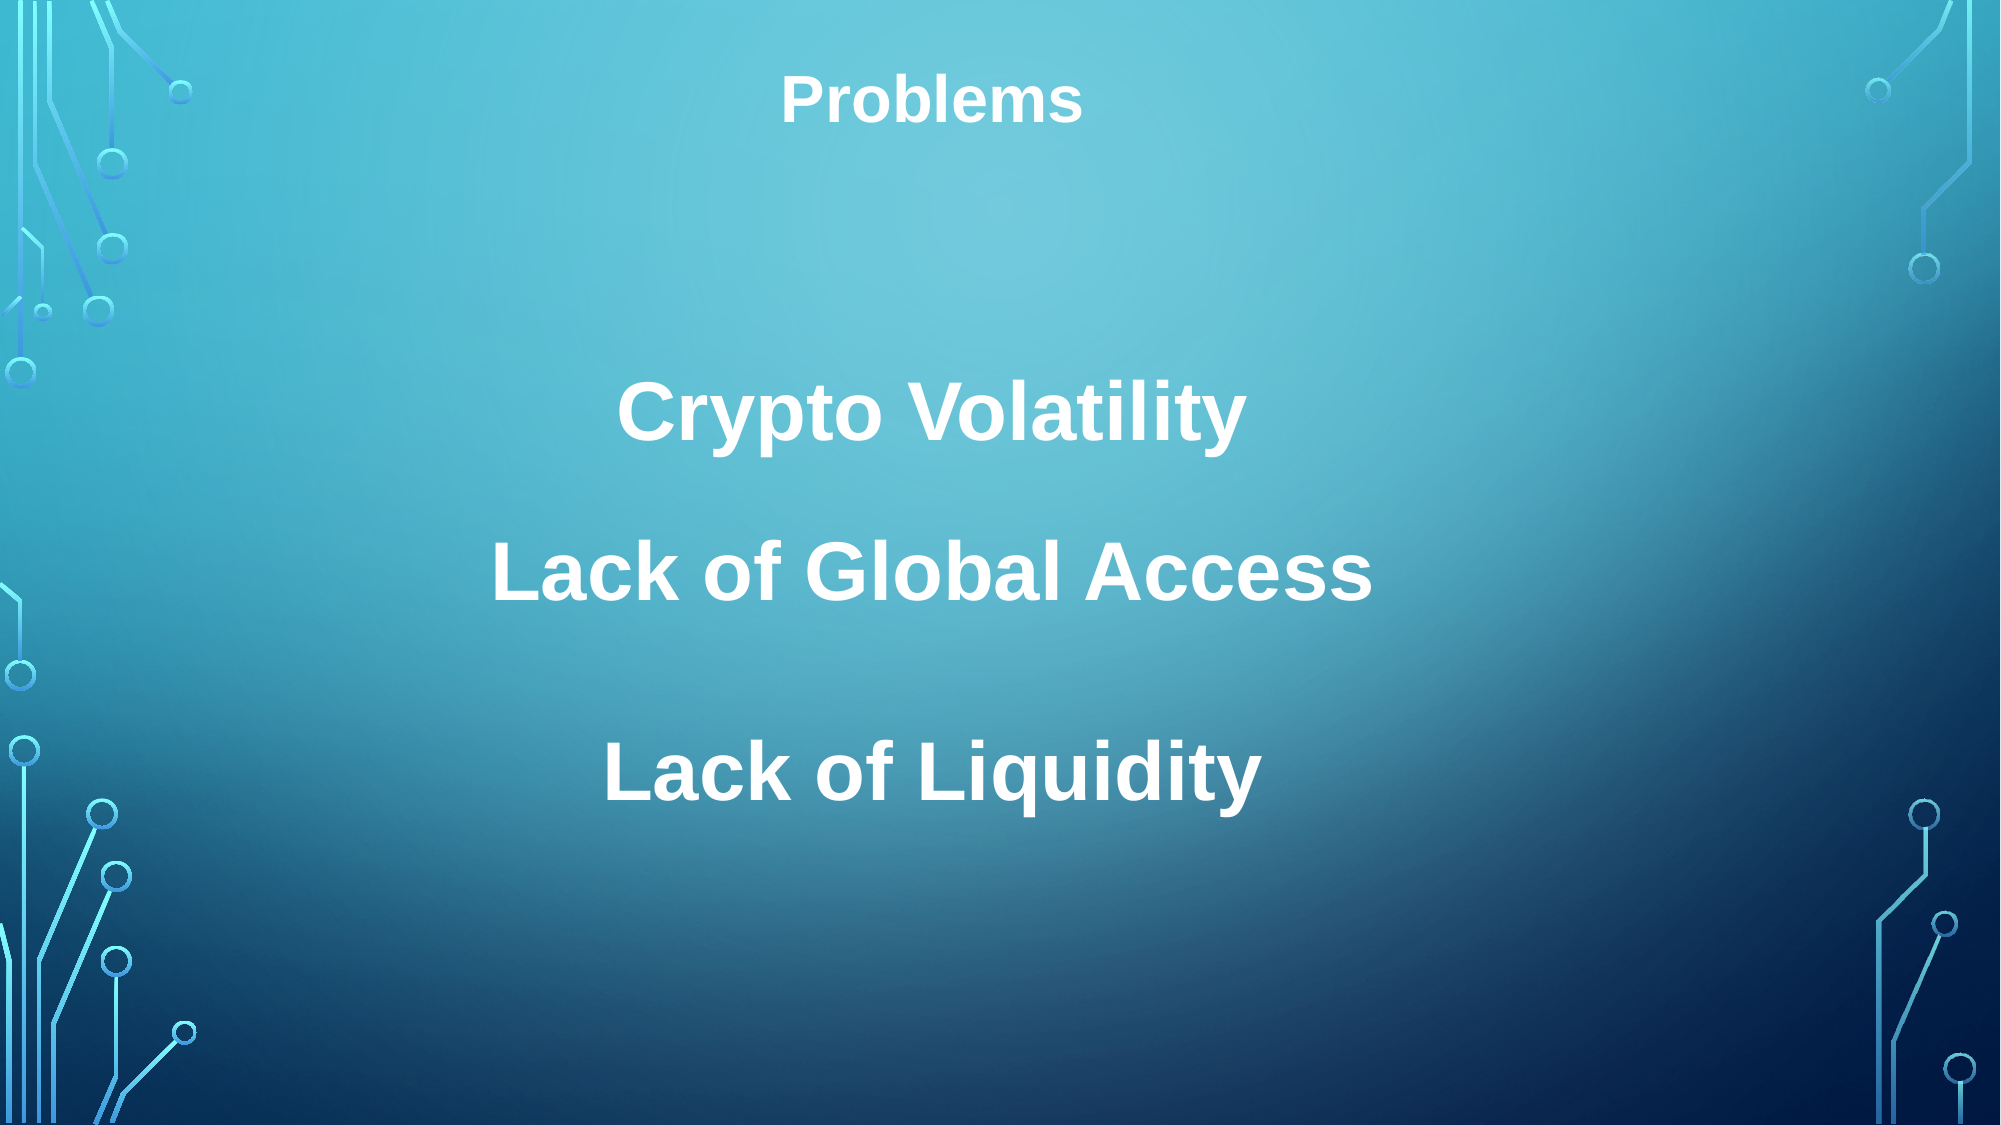

Problems
Crypto Volatility

Lack of Global Access

Lack of Liquidity